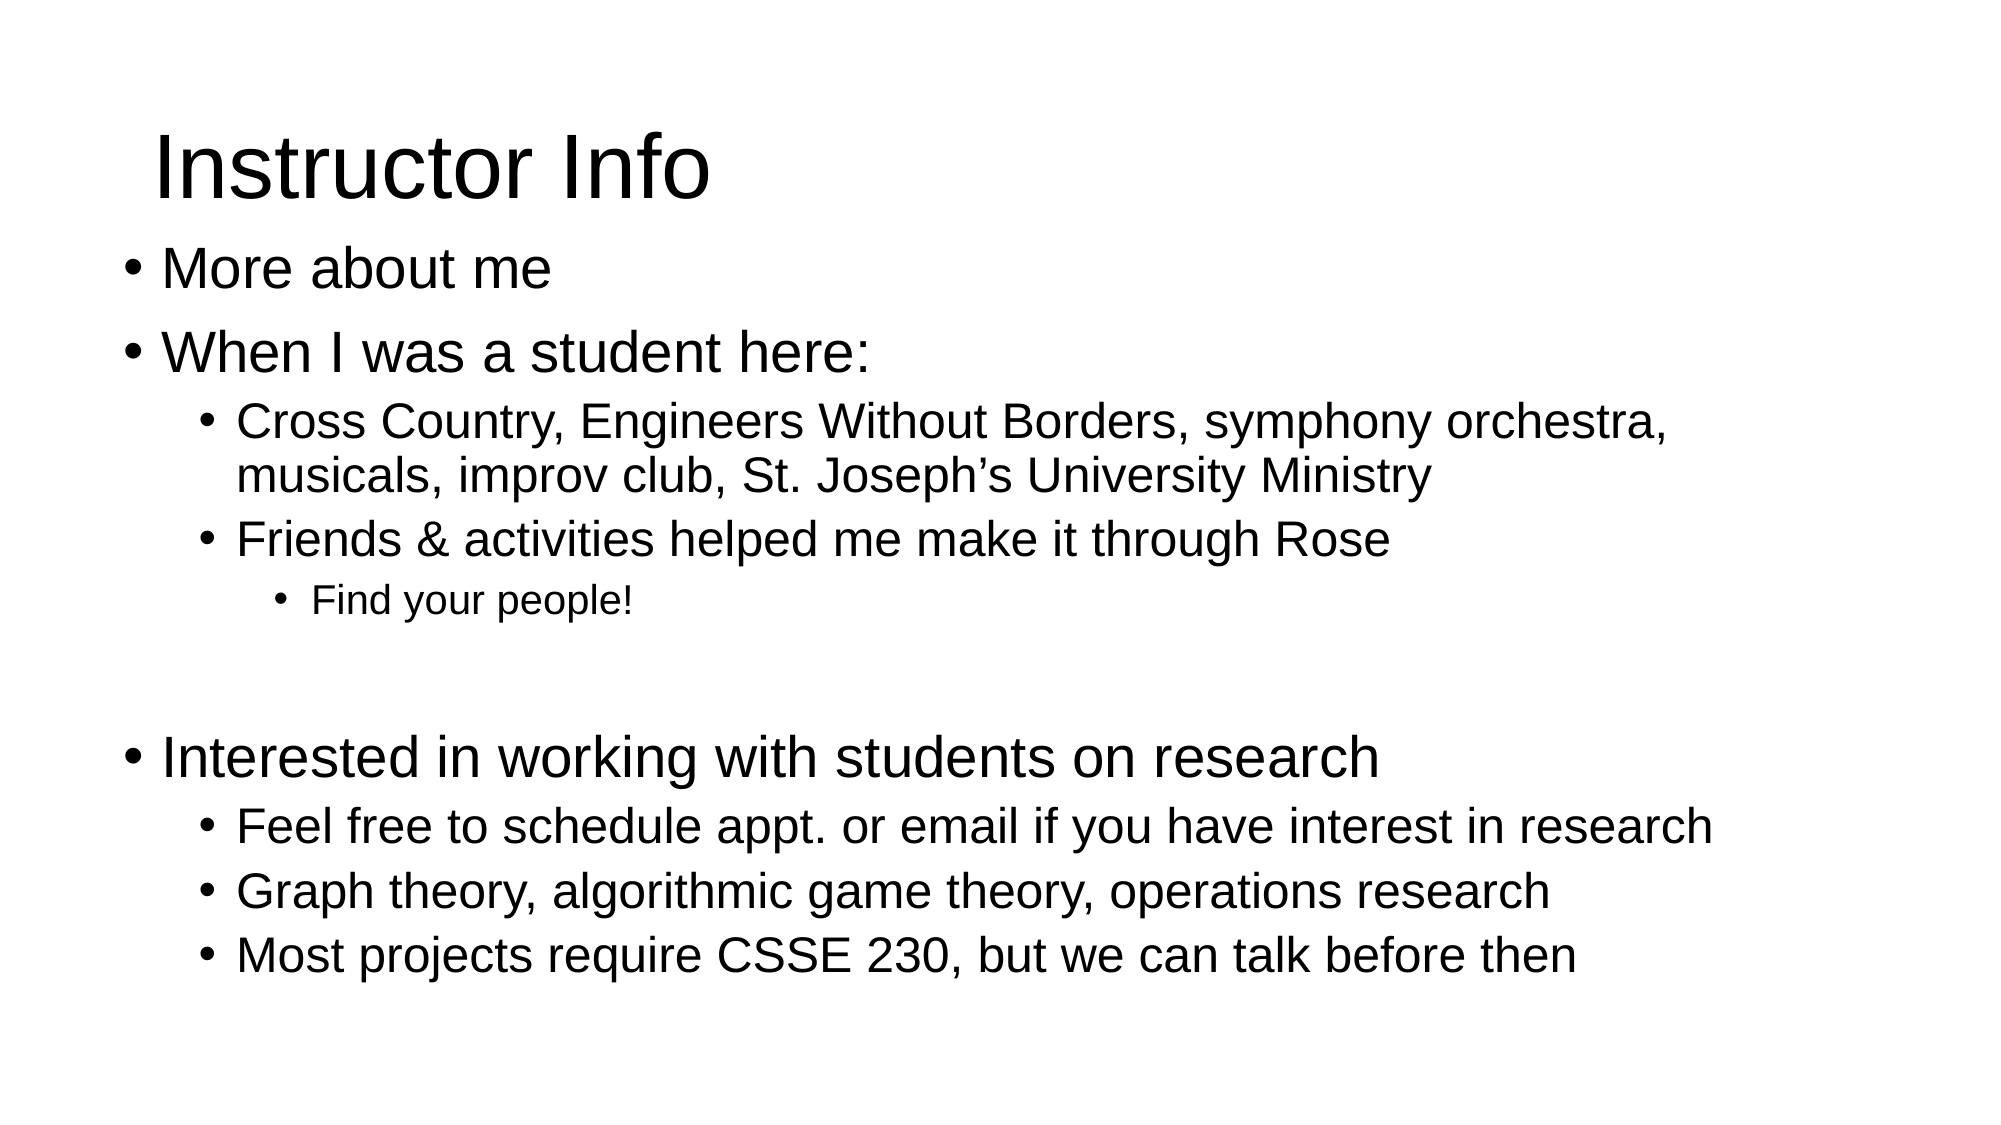

# Instructor Info
More about me
When I was a student here:
Cross Country, Engineers Without Borders, symphony orchestra, musicals, improv club, St. Joseph’s University Ministry
Friends & activities helped me make it through Rose
Find your people!

Interested in working with students on research
Feel free to schedule appt. or email if you have interest in research
Graph theory, algorithmic game theory, operations research
Most projects require CSSE 230, but we can talk before then